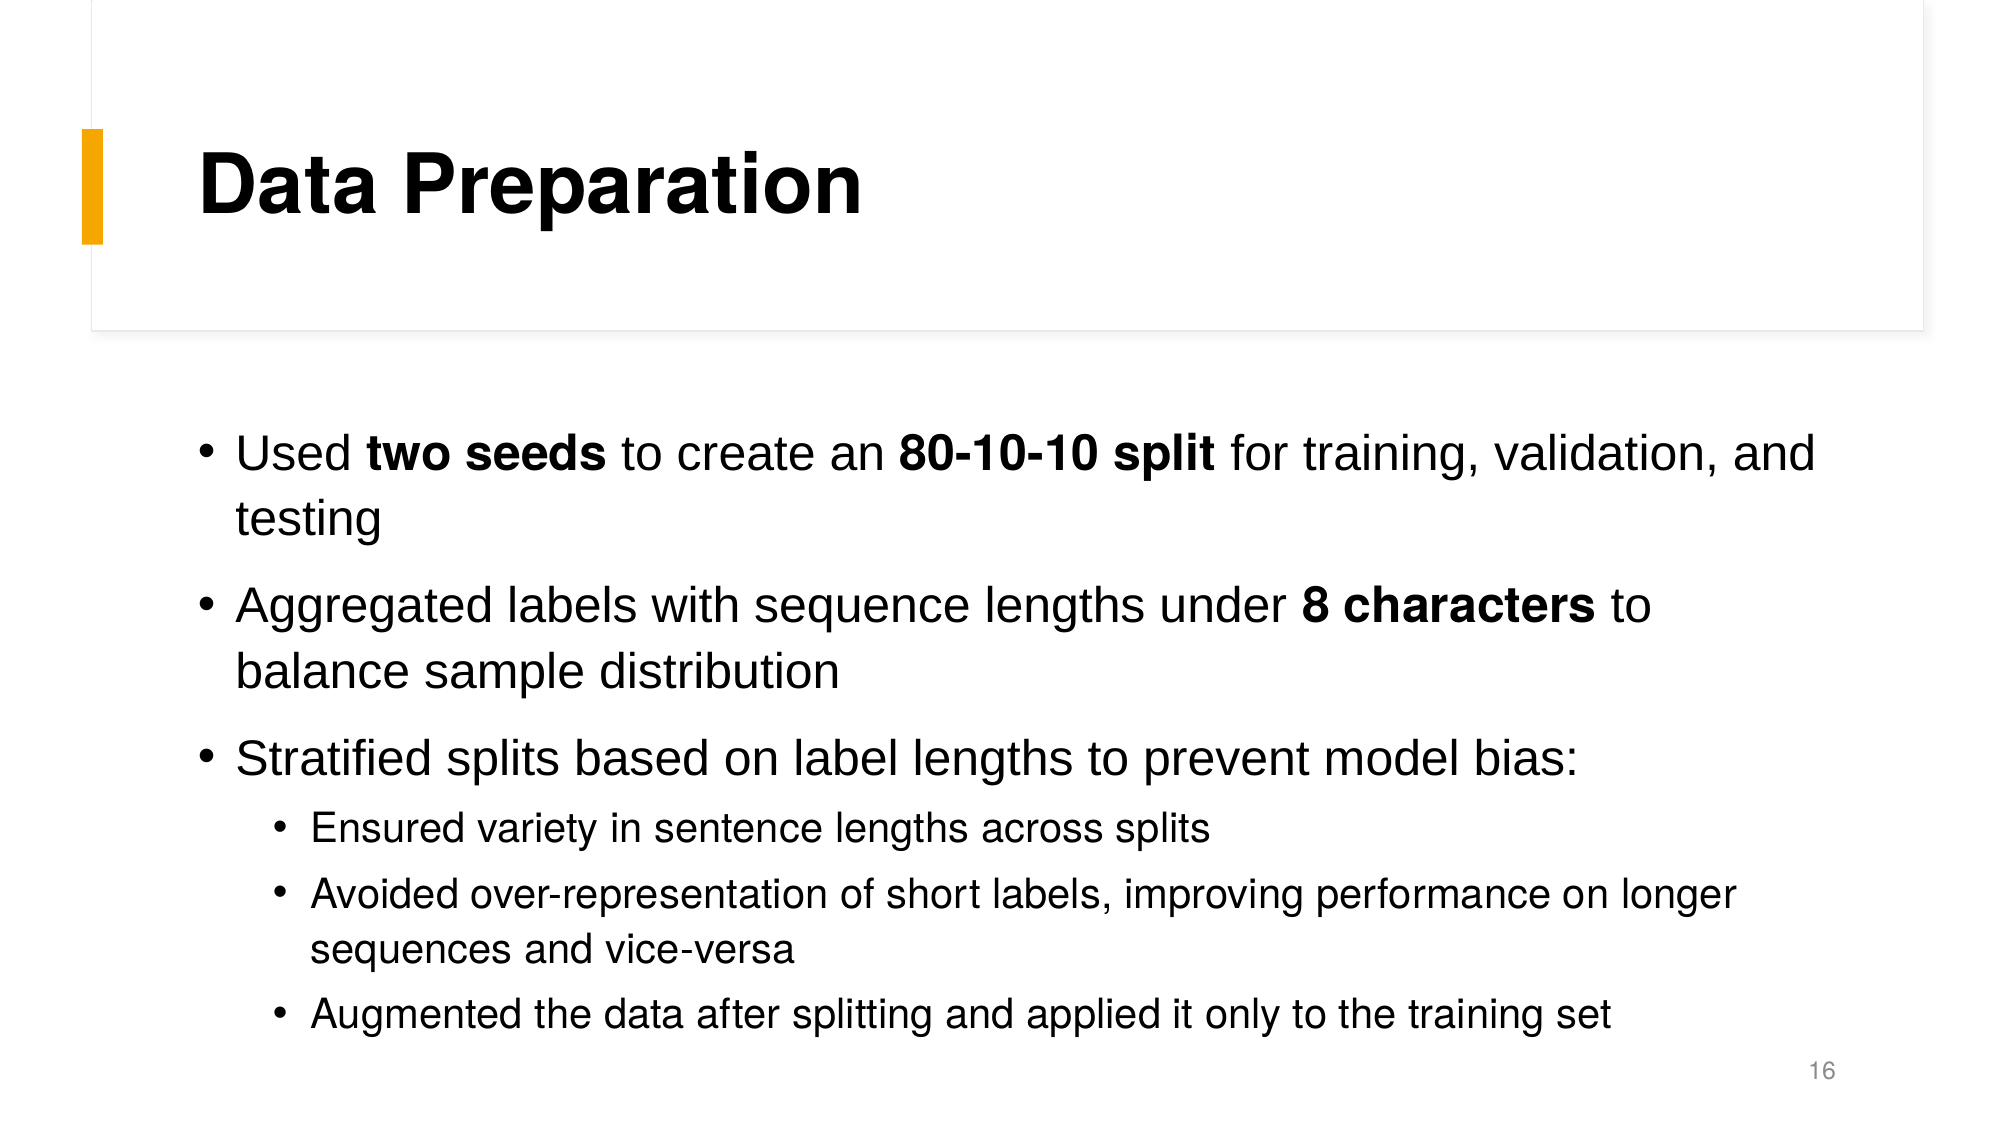

# Data Preparation
Used two seeds to create an 80-10-10 split for training, validation, and testing
Aggregated labels with sequence lengths under 8 characters to balance sample distribution
Stratified splits based on label lengths to prevent model bias:
Ensured variety in sentence lengths across splits
Avoided over-representation of short labels, improving performance on longer sequences and vice-versa
Augmented the data after splitting and applied it only to the training set

16